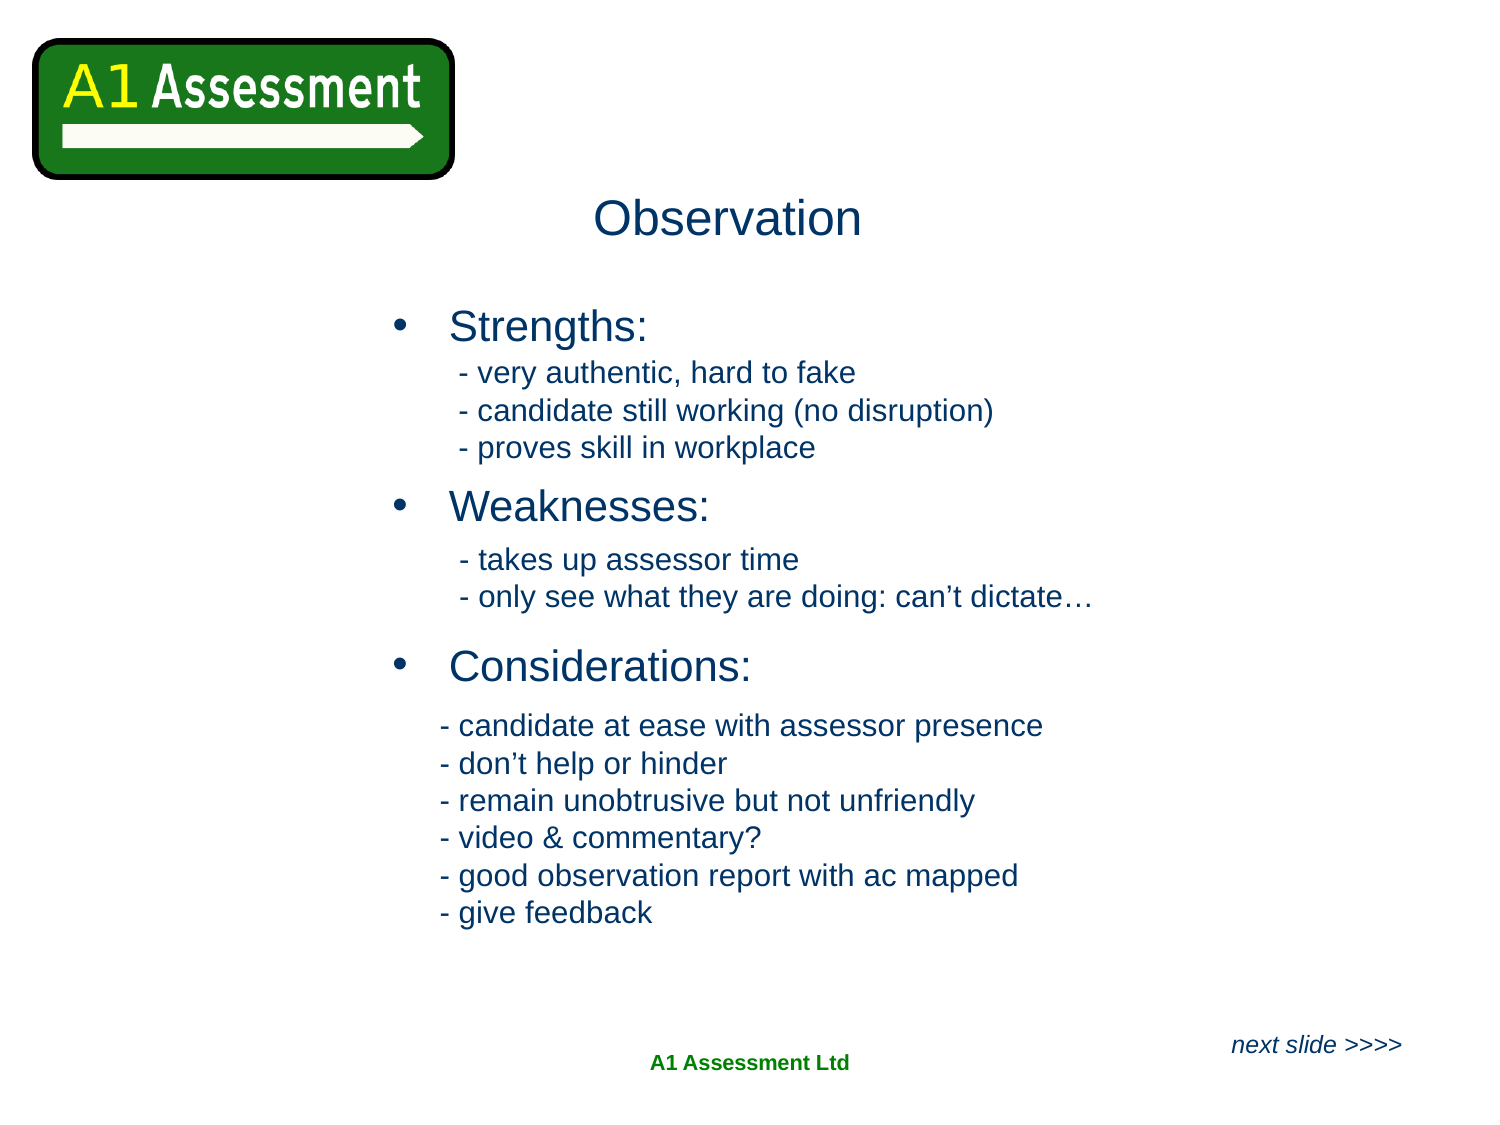

Observation
Strengths:
- very authentic, hard to fake
- candidate still working (no disruption)
- proves skill in workplace
Weaknesses:
- takes up assessor time
- only see what they are doing: can’t dictate…
Considerations:
- candidate at ease with assessor presence
- don’t help or hinder
- remain unobtrusive but not unfriendly
- video & commentary?
- good observation report with ac mapped
- give feedback
next slide >>>>
A1 Assessment Ltd